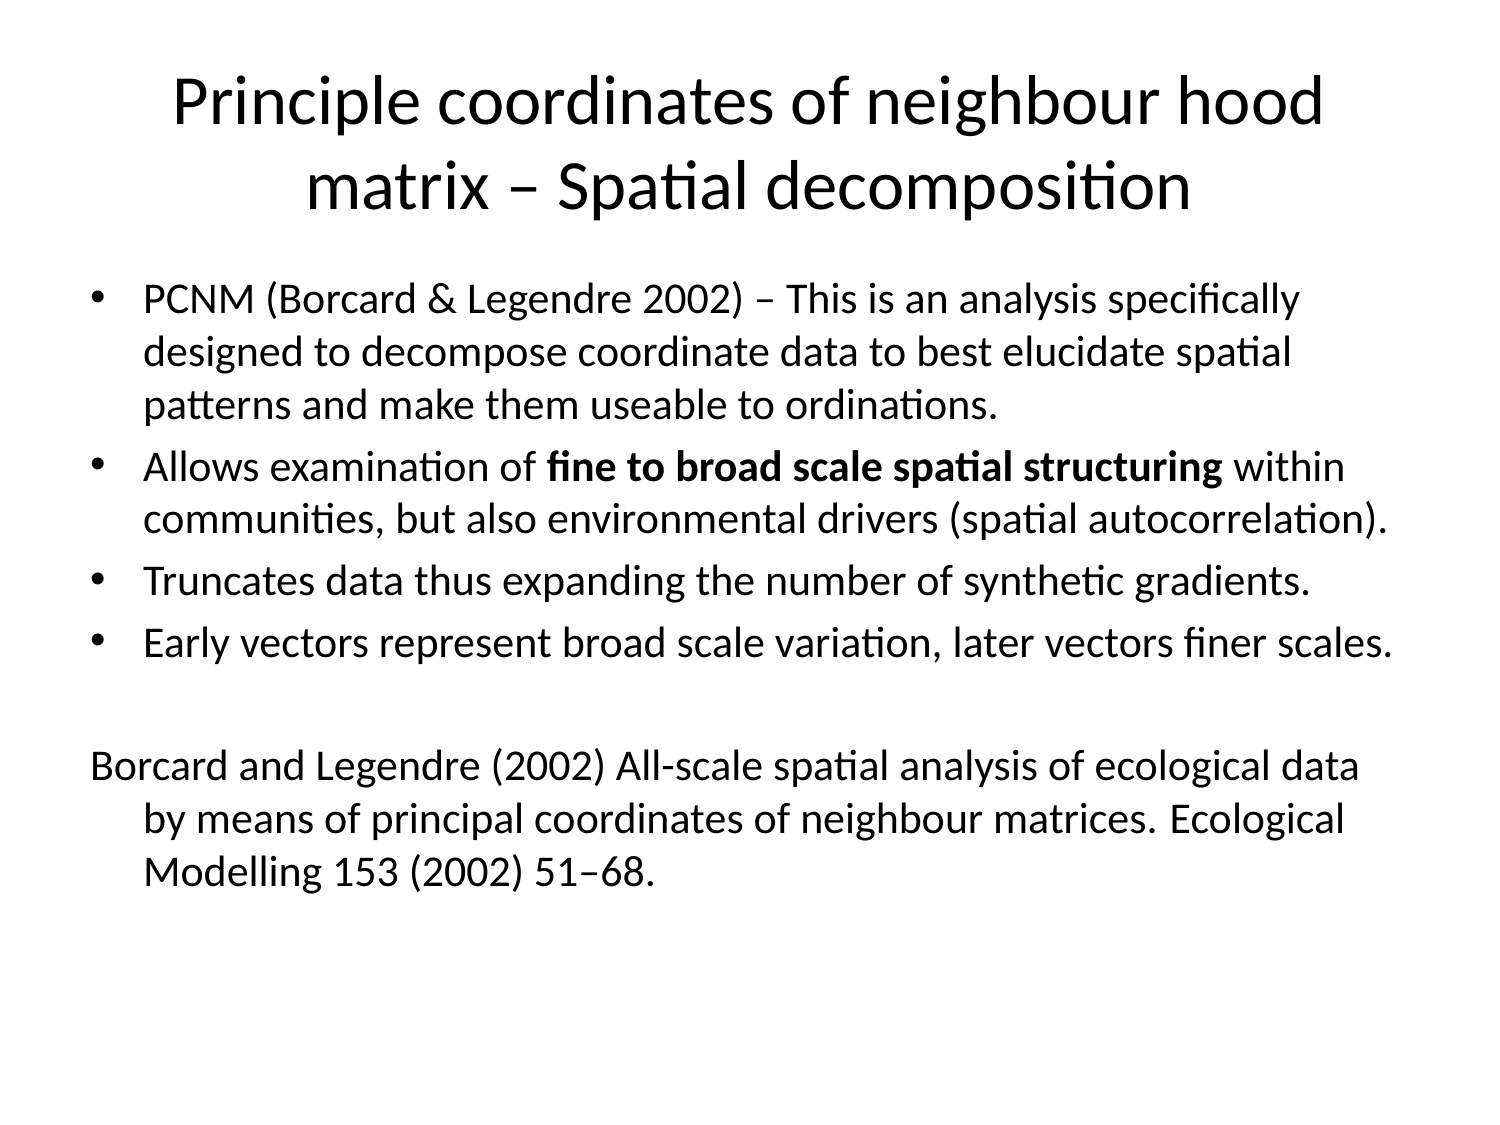

# Principle coordinates of neighbour hood matrix – Spatial decomposition
PCNM (Borcard & Legendre 2002) – This is an analysis specifically designed to decompose coordinate data to best elucidate spatial patterns and make them useable to ordinations.
Allows examination of fine to broad scale spatial structuring within communities, but also environmental drivers (spatial autocorrelation).
Truncates data thus expanding the number of synthetic gradients.
Early vectors represent broad scale variation, later vectors finer scales.

Borcard and Legendre (2002) All-scale spatial analysis of ecological data by means of principal coordinates of neighbour matrices. Ecological Modelling 153 (2002) 51–68.